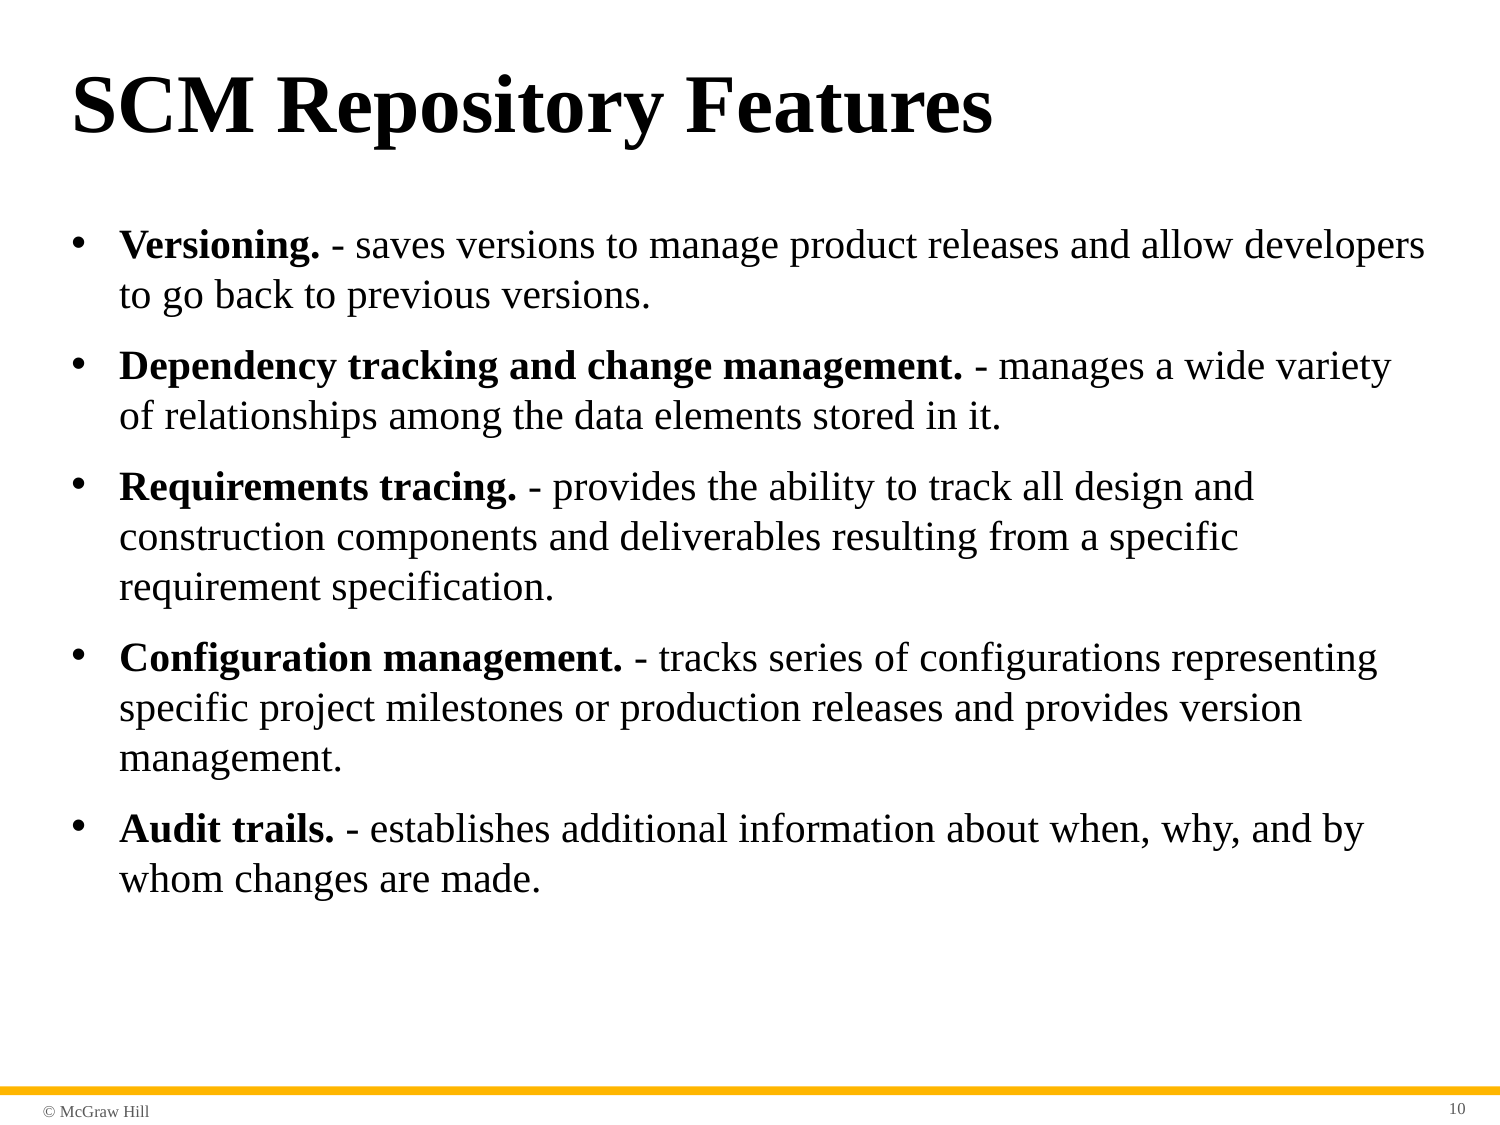

# SCM Repository Features
Versioning. - saves versions to manage product releases and allow developers to go back to previous versions.
Dependency tracking and change management. - manages a wide variety of relationships among the data elements stored in it.
Requirements tracing. - provides the ability to track all design and construction components and deliverables resulting from a specific requirement specification.
Configuration management. - tracks series of configurations representing specific project milestones or production releases and provides version management.
Audit trails. - establishes additional information about when, why, and by whom changes are made.
10